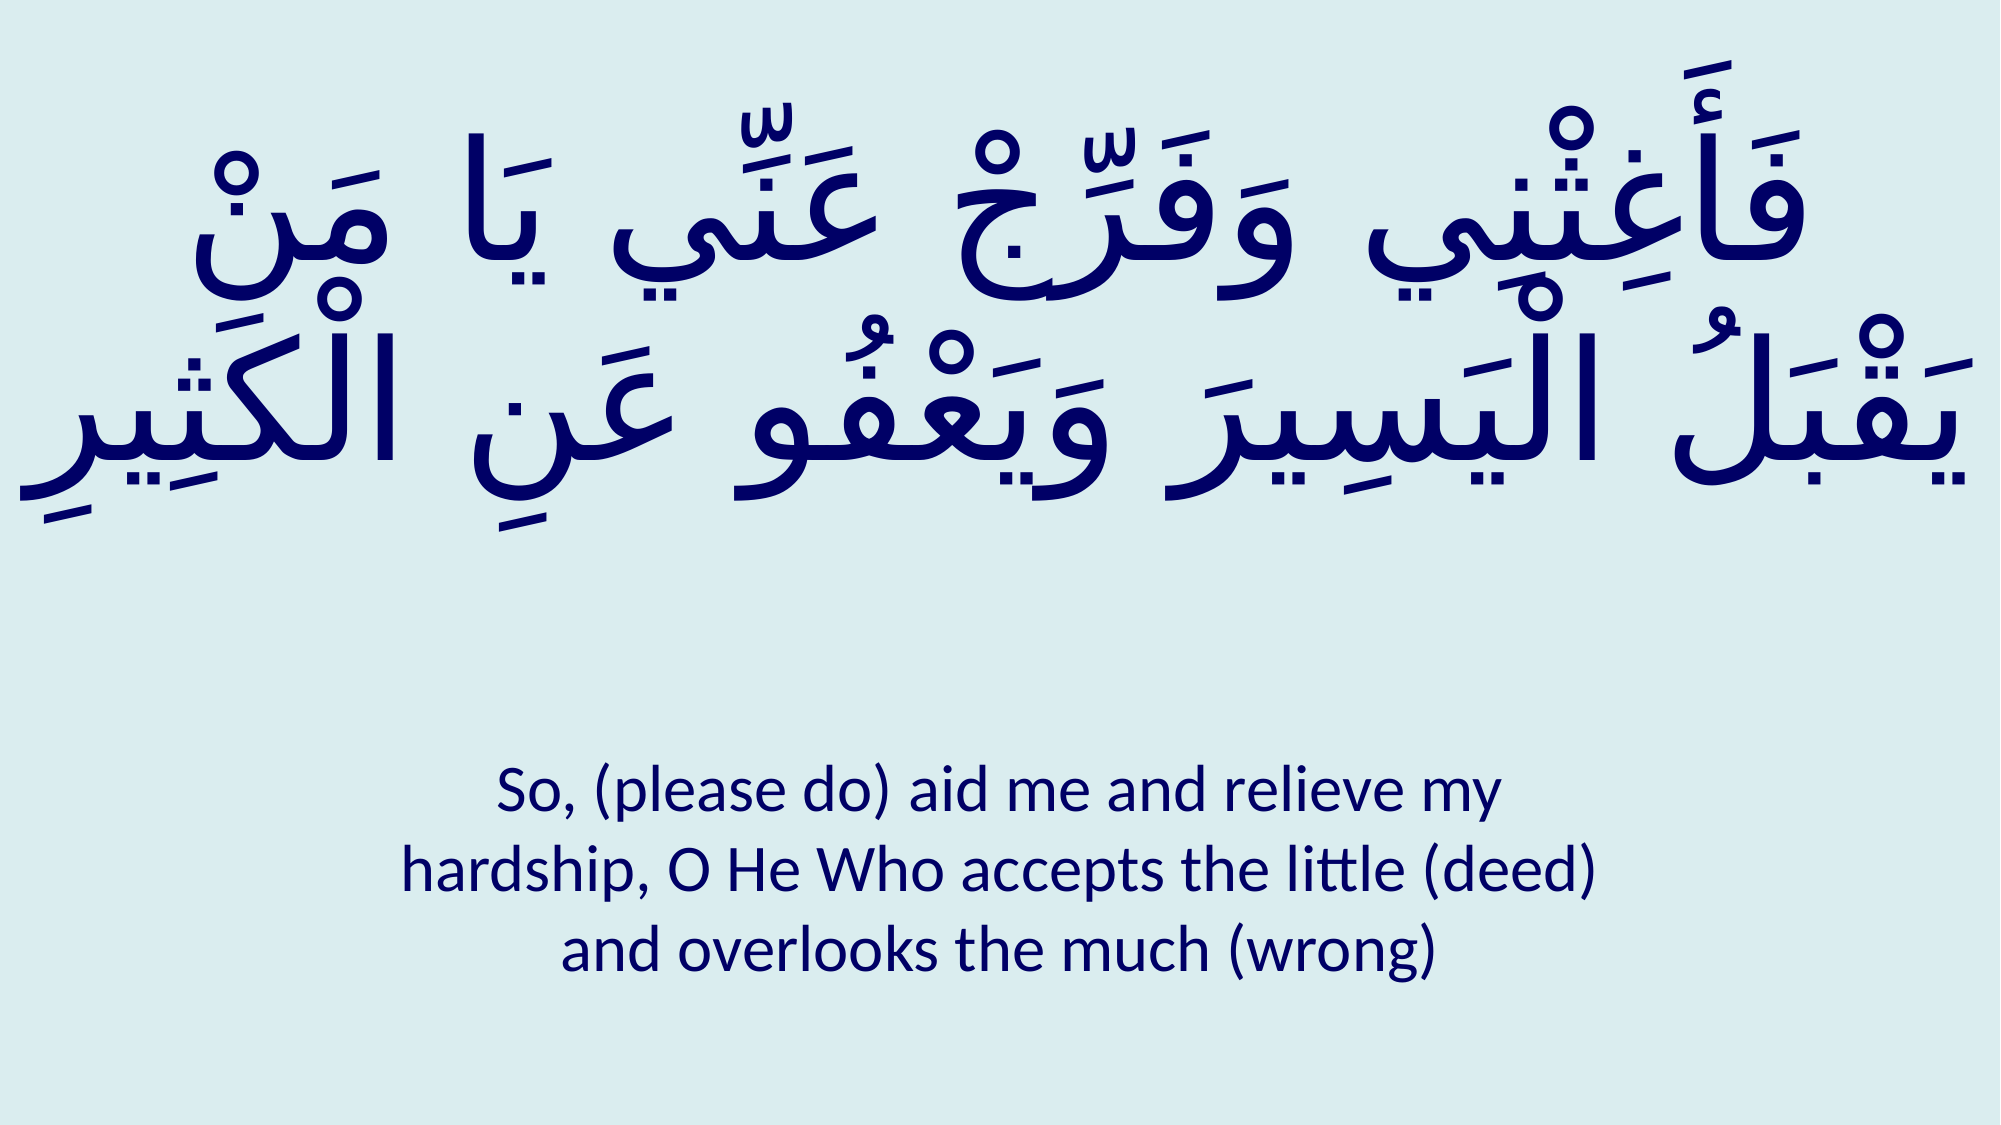

# فَأَغِثْنِي وَفَرِّجْ عَنِّي يَا مَنْ يَقْبَلُ الْيَسِيرَ وَيَعْفُو عَنِ الْكَثِيرِ
So, (please do) aid me and relieve my hardship, O He Who accepts the little (deed) and overlooks the much (wrong)